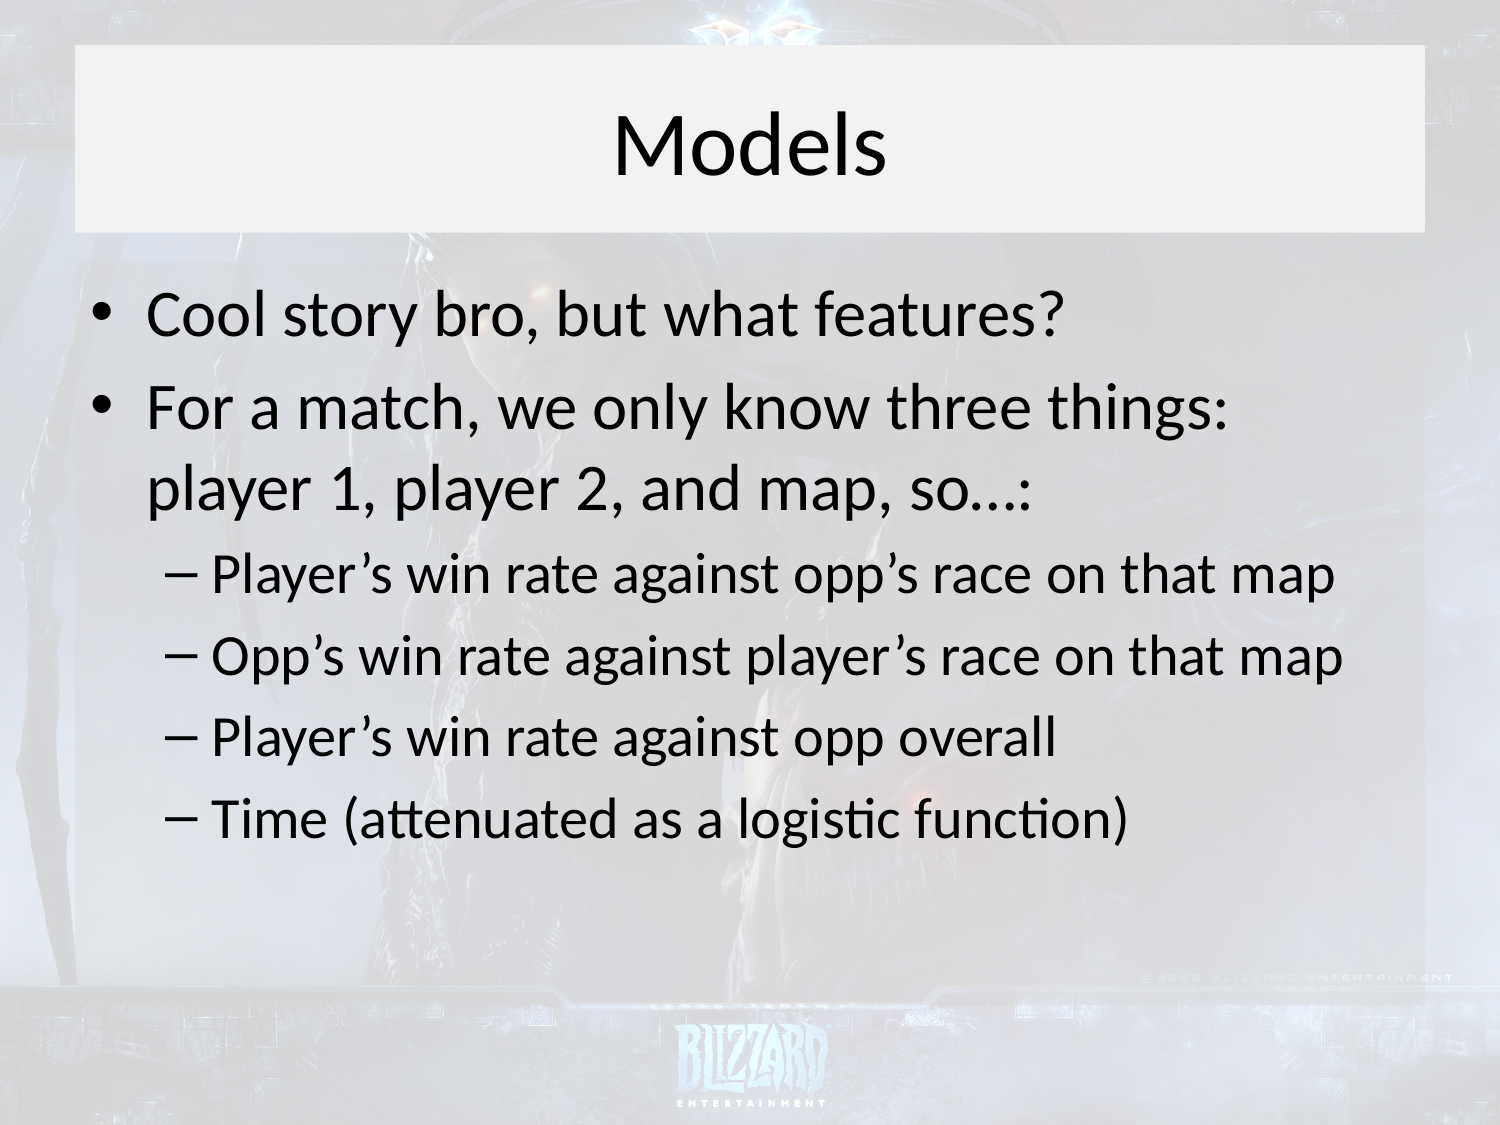

# Models
Cool story bro, but what features?
For a match, we only know three things: player 1, player 2, and map, so…:
Player’s win rate against opp’s race on that map
Opp’s win rate against player’s race on that map
Player’s win rate against opp overall
Time (attenuated as a logistic function)